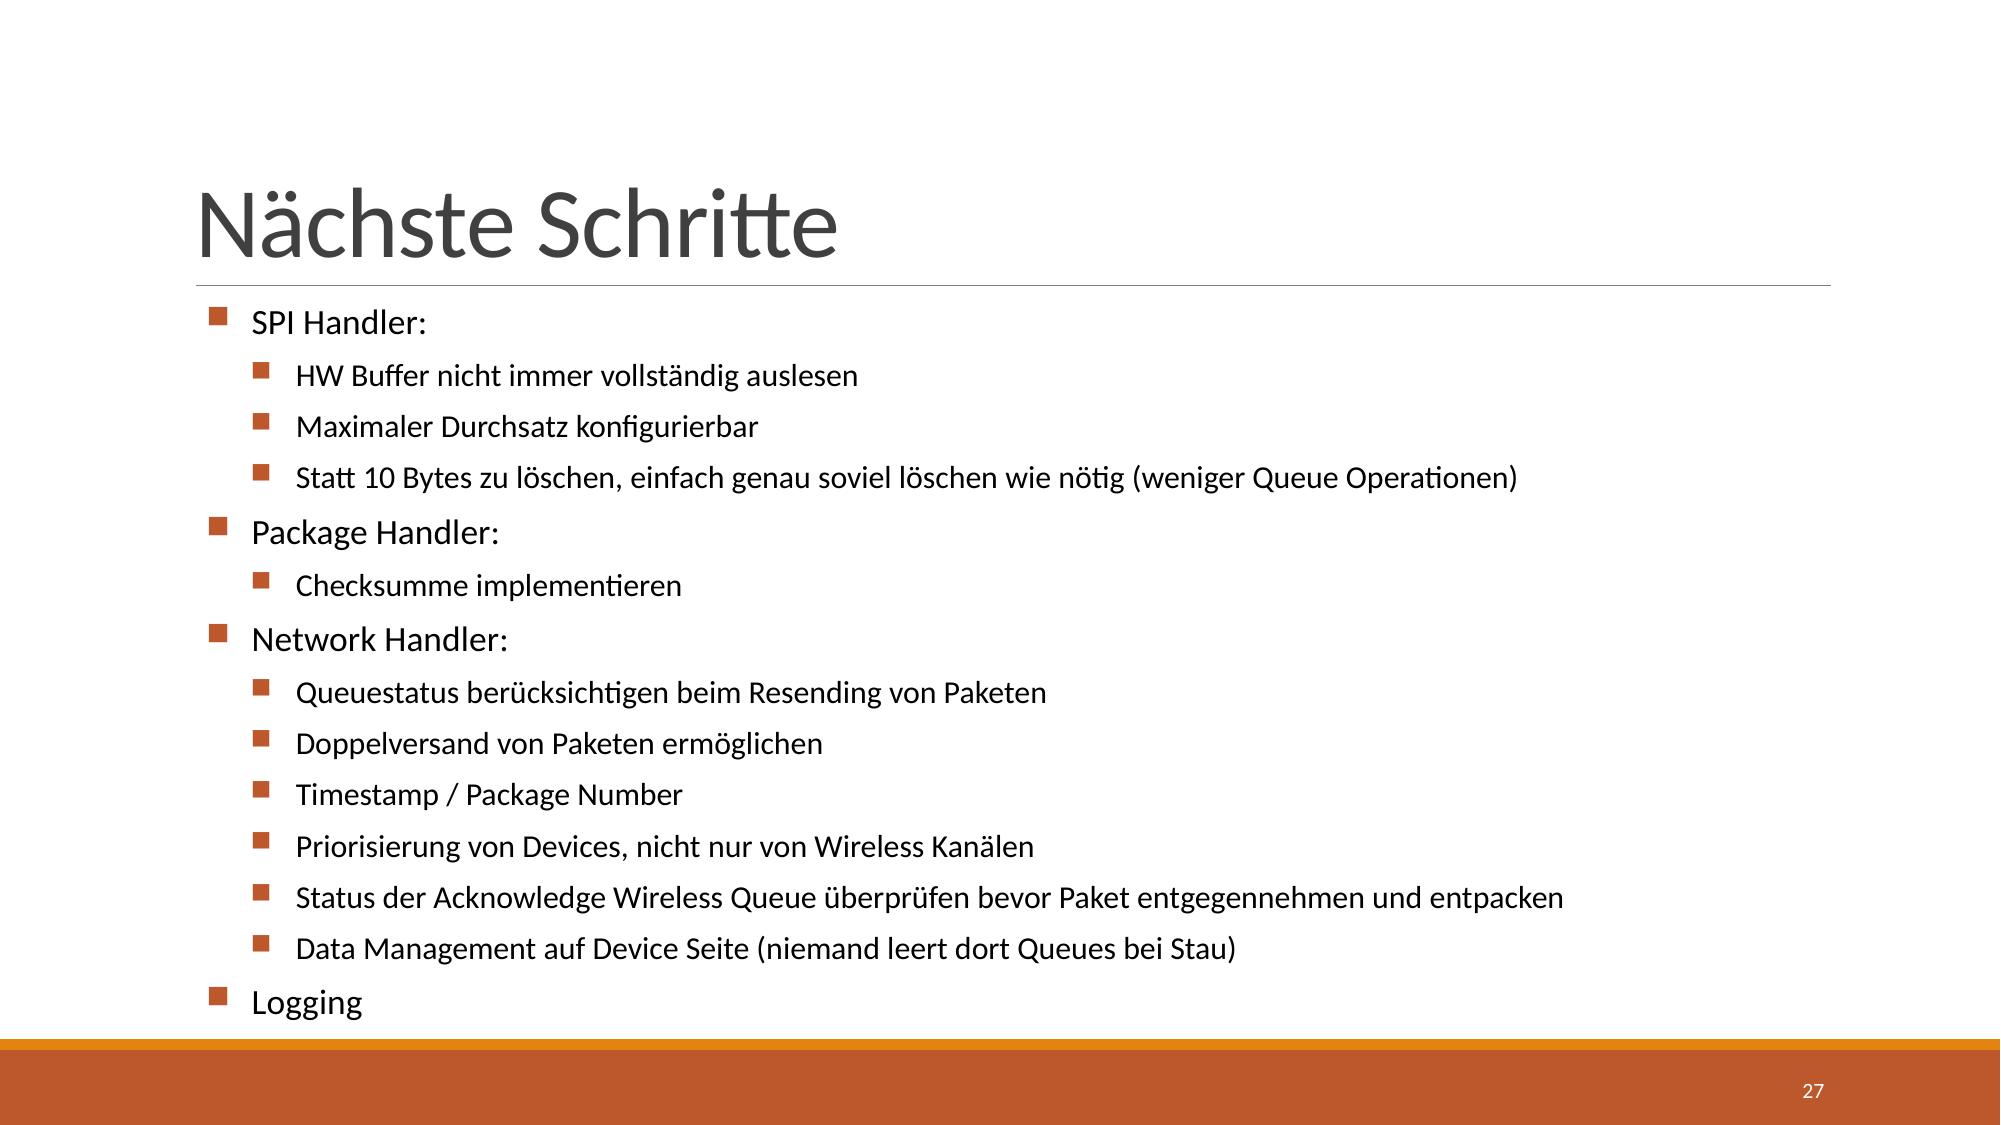

# Nächste Schritte
SPI Handler:
HW Buffer nicht immer vollständig auslesen
Maximaler Durchsatz konfigurierbar
Statt 10 Bytes zu löschen, einfach genau soviel löschen wie nötig (weniger Queue Operationen)
Package Handler:
Checksumme implementieren
Network Handler:
Queuestatus berücksichtigen beim Resending von Paketen
Doppelversand von Paketen ermöglichen
Timestamp / Package Number
Priorisierung von Devices, nicht nur von Wireless Kanälen
Status der Acknowledge Wireless Queue überprüfen bevor Paket entgegennehmen und entpacken
Data Management auf Device Seite (niemand leert dort Queues bei Stau)
Logging
27